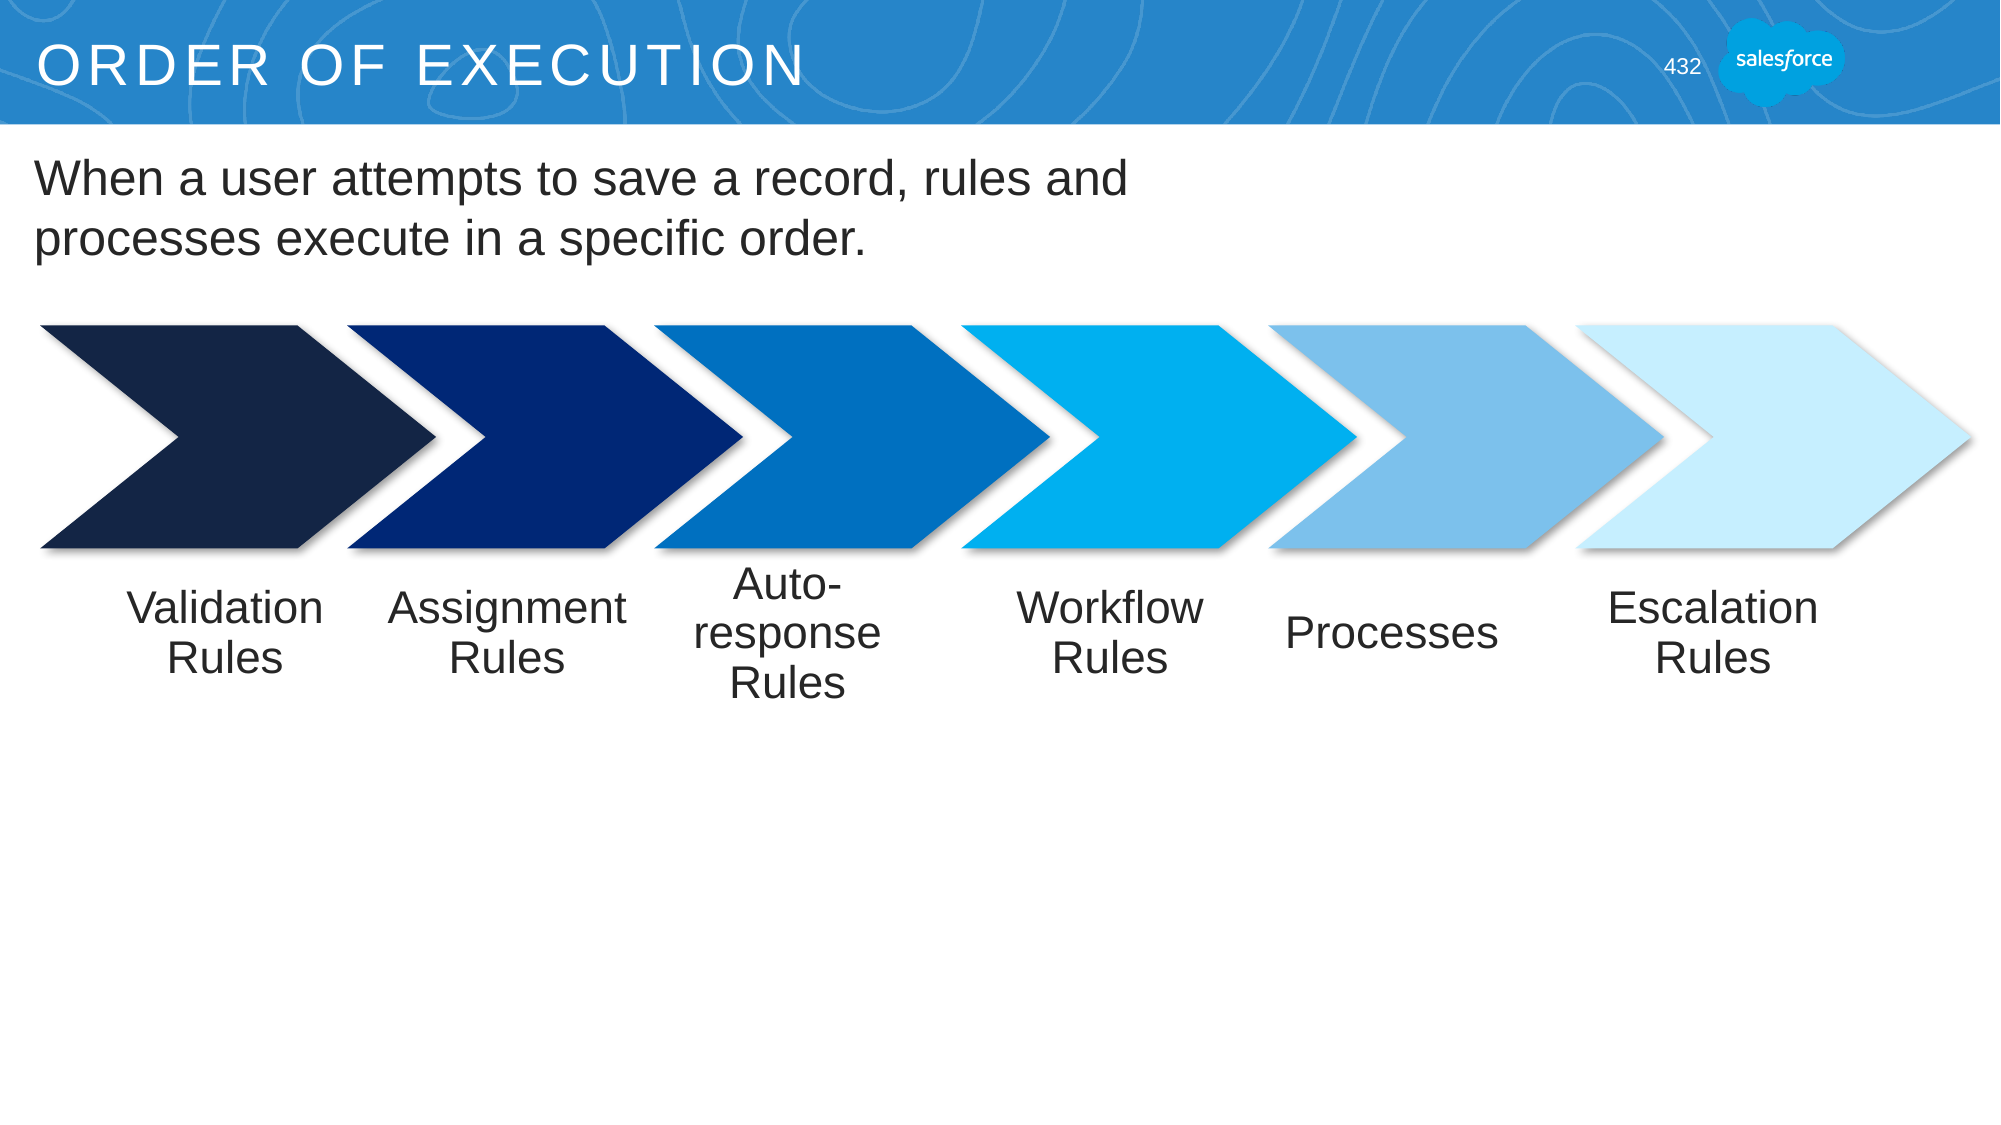

# Order of Execution
432
When a user attempts to save a record, rules and processes execute in a specific order.

Validation Rules
Assignment Rules
Auto-response Rules
Workflow Rules
Processes
Escalation Rules